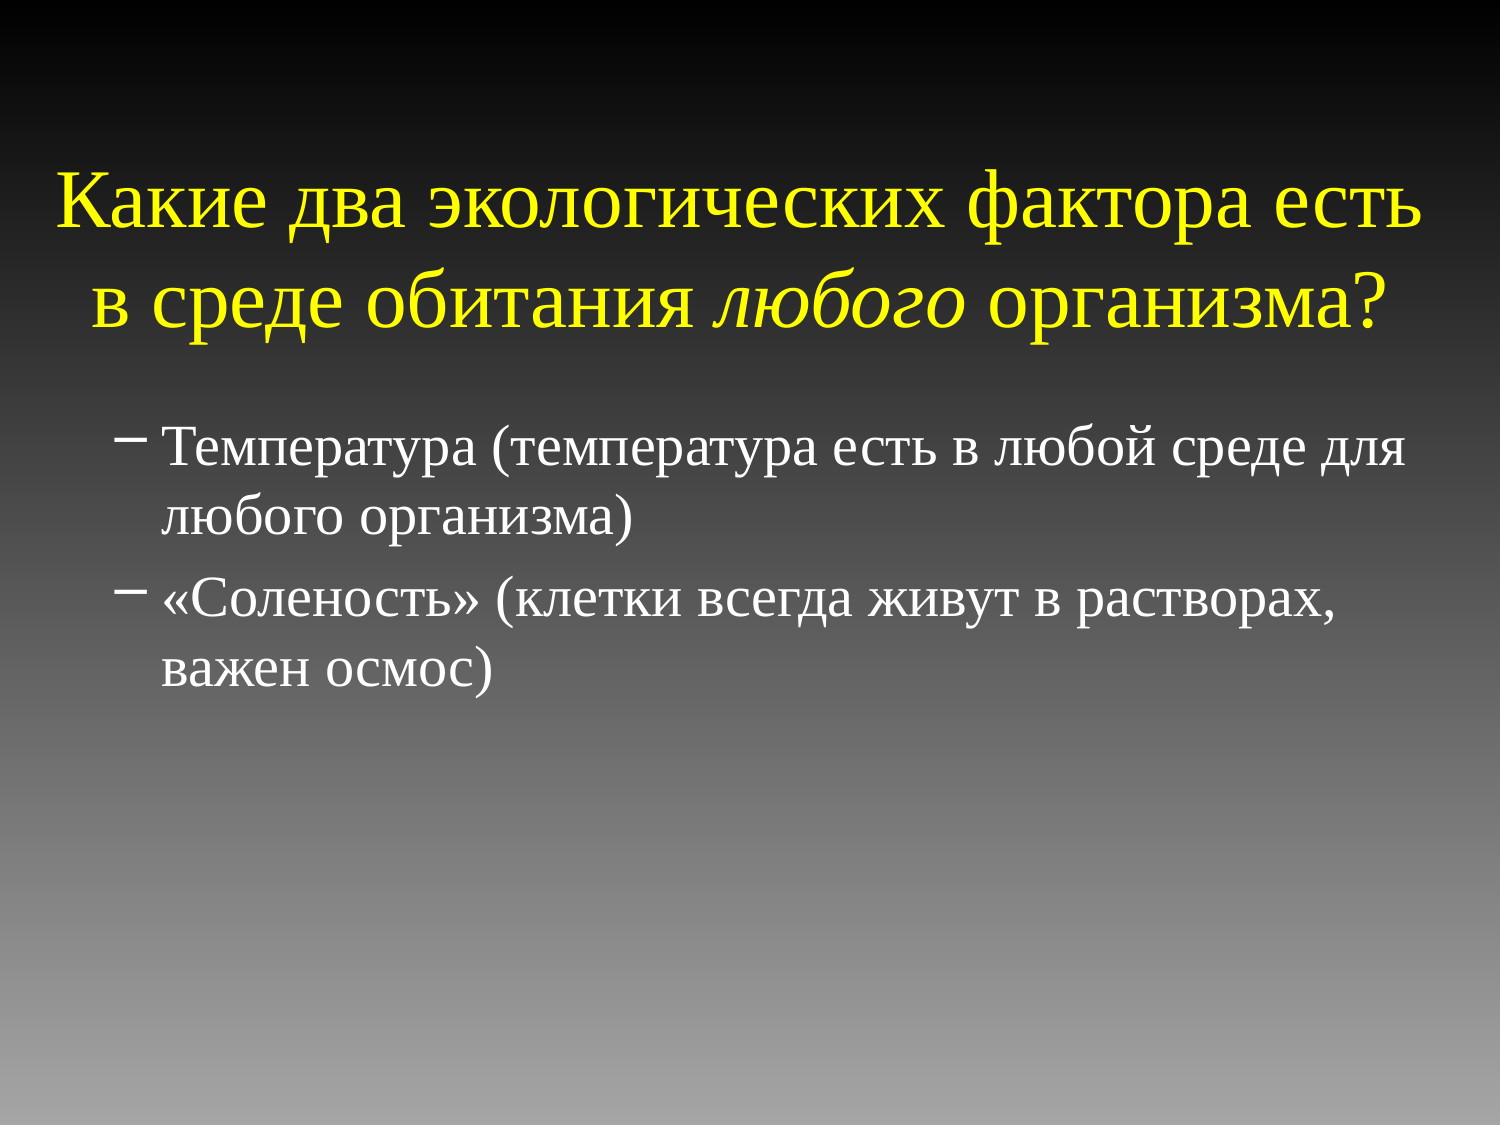

# Какие два экологических фактора есть в среде обитания любого организма?
Температура (температура есть в любой среде для любого организма)
«Соленость» (клетки всегда живут в растворах, важен осмос)